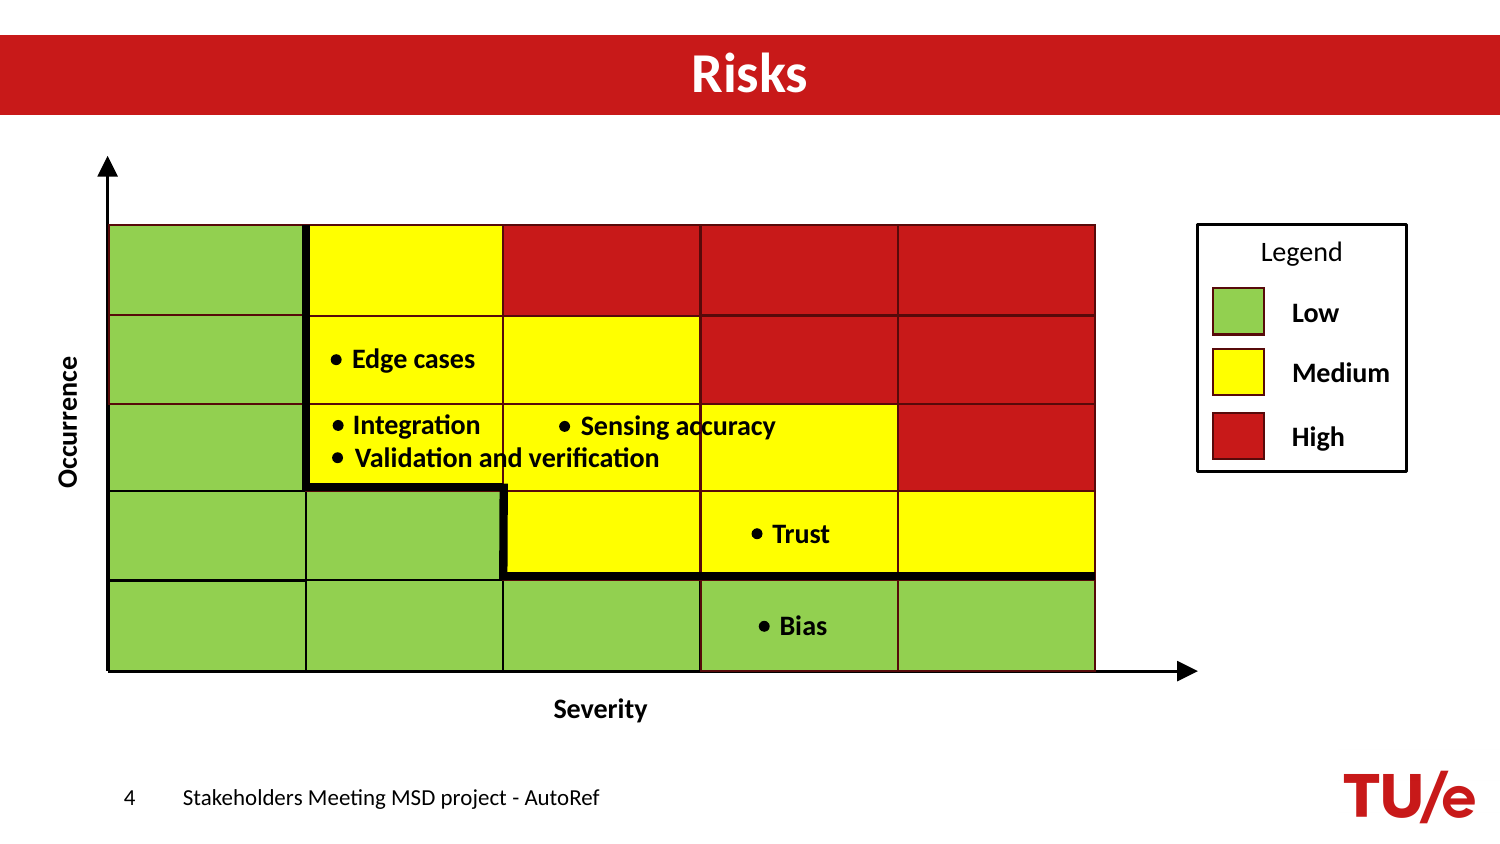

# Risks

Edge cases

Occurrence
Sensing accuracy

Validation and verification

Trust

Bias

Severity

Legend
Low

Medium

High

Integration

4
Stakeholders Meeting MSD project - AutoRef